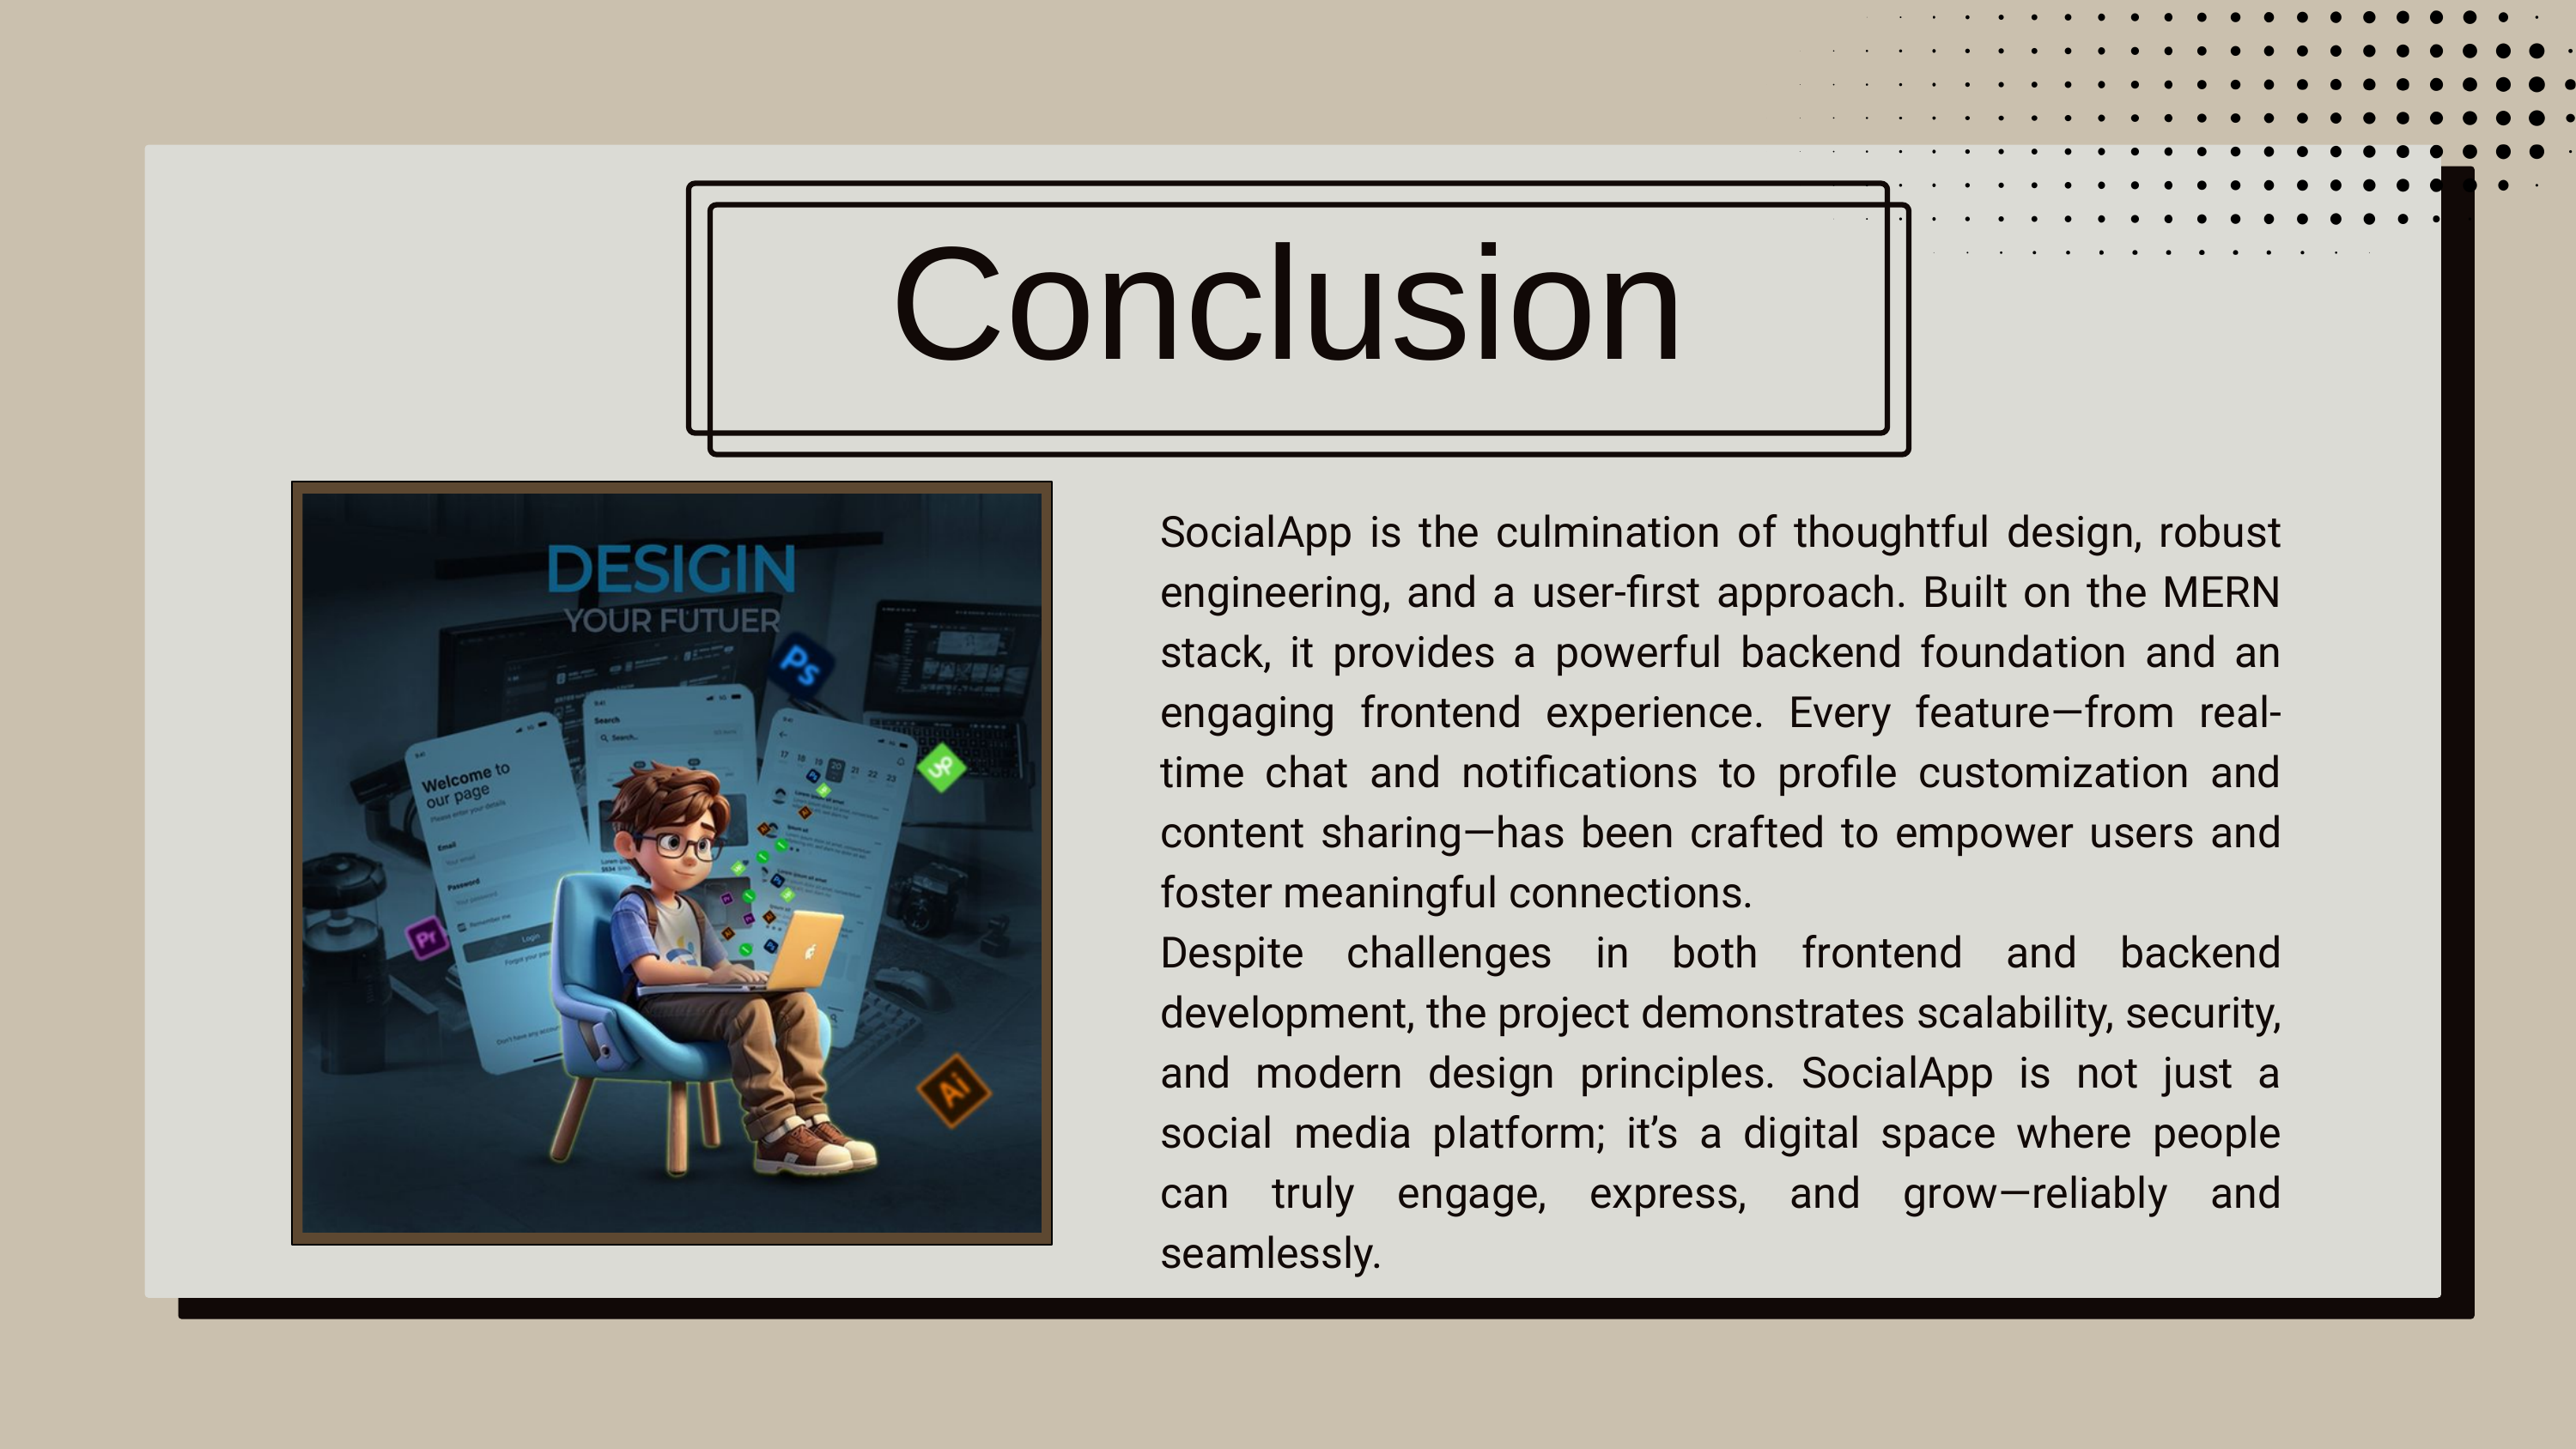

Conclusion

SocialApp is the culmination of thoughtful design, robust engineering, and a user-first approach. Built on the MERN stack, it provides a powerful backend foundation and an engaging frontend experience. Every feature—from real-time chat and notifications to profile customization and content sharing—has been crafted to empower users and foster meaningful connections.
Despite challenges in both frontend and backend development, the project demonstrates scalability, security, and modern design principles. SocialApp is not just a social media platform; it’s a digital space where people can truly engage, express, and grow—reliably and seamlessly.